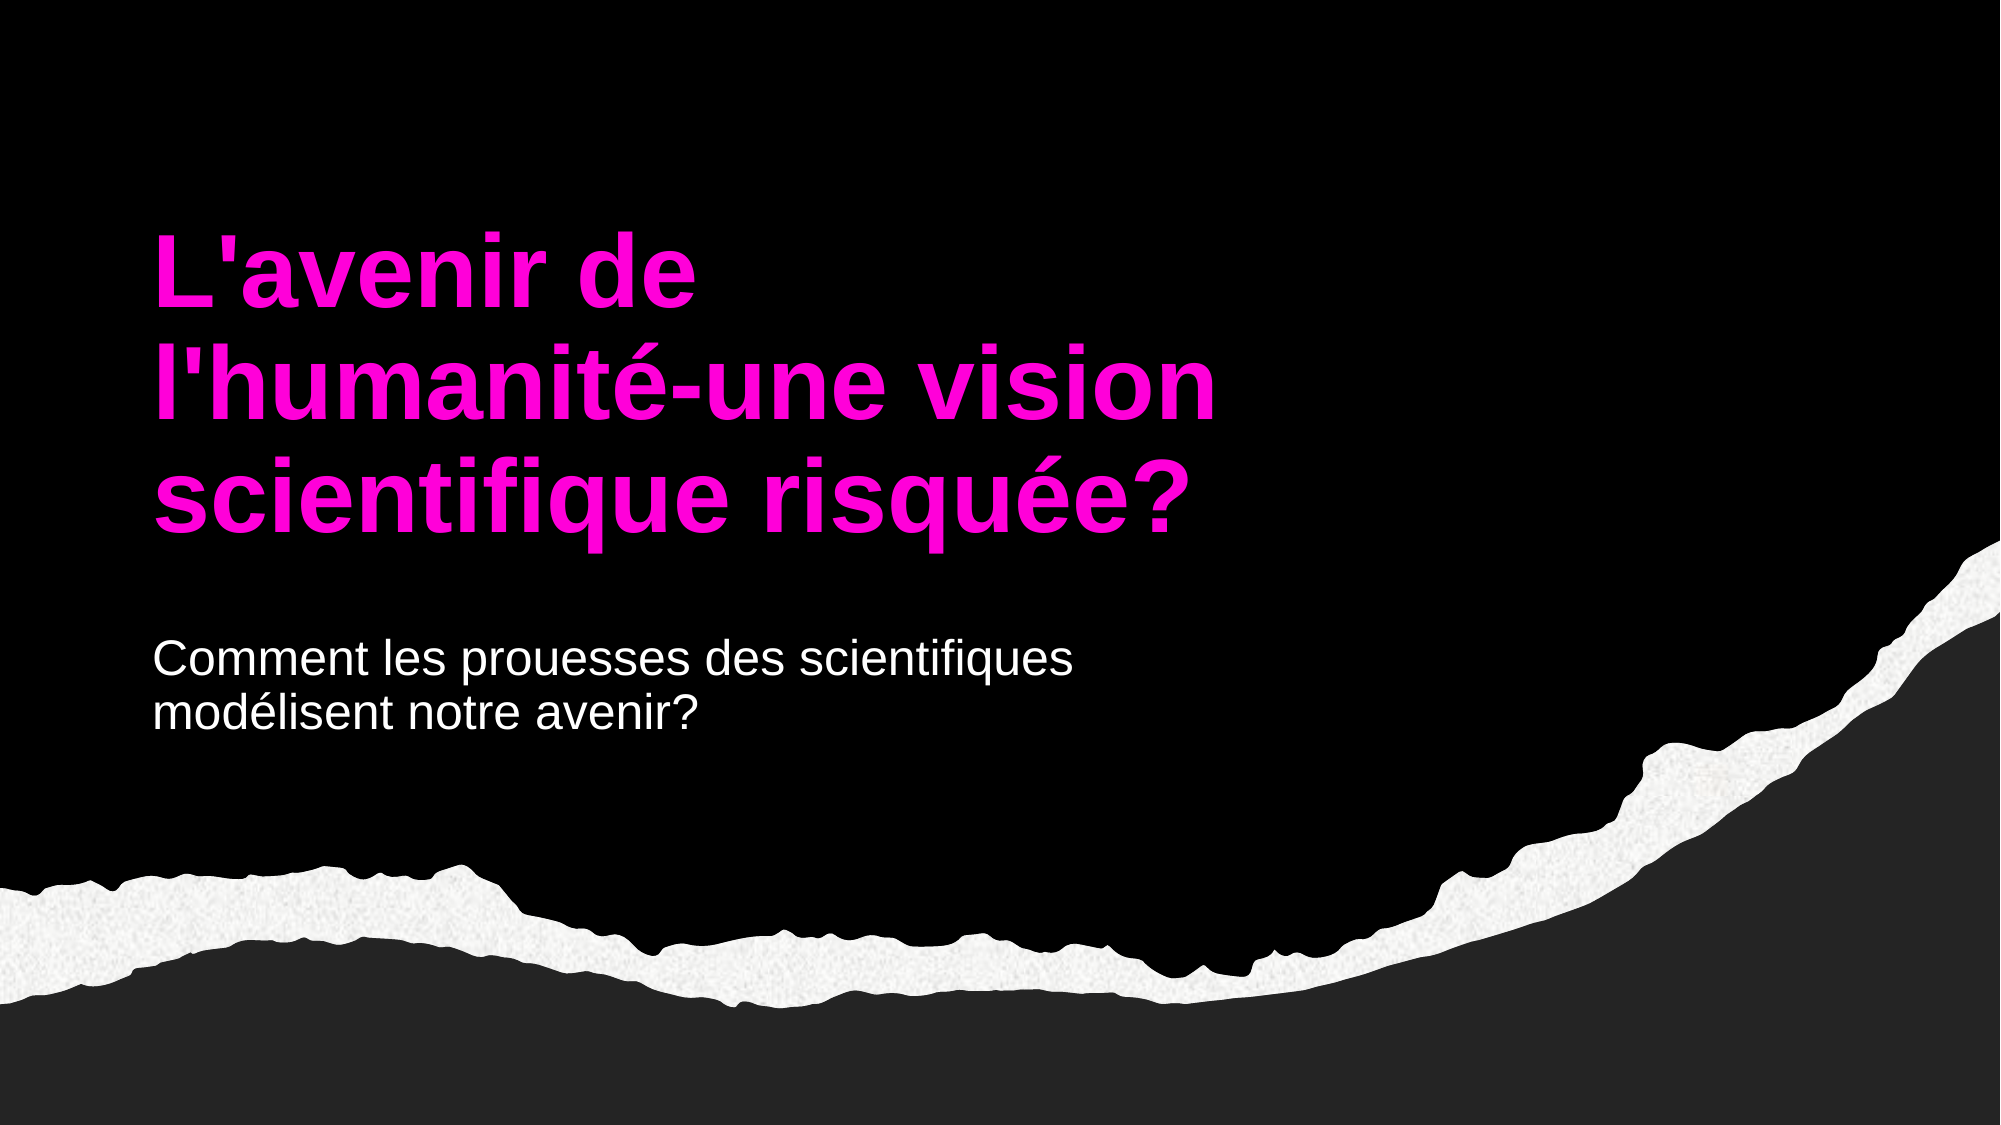

# L'avenir de l'humanité-une vision scientifique risquée?

Comment les prouesses des scientifiques modélisent notre avenir?